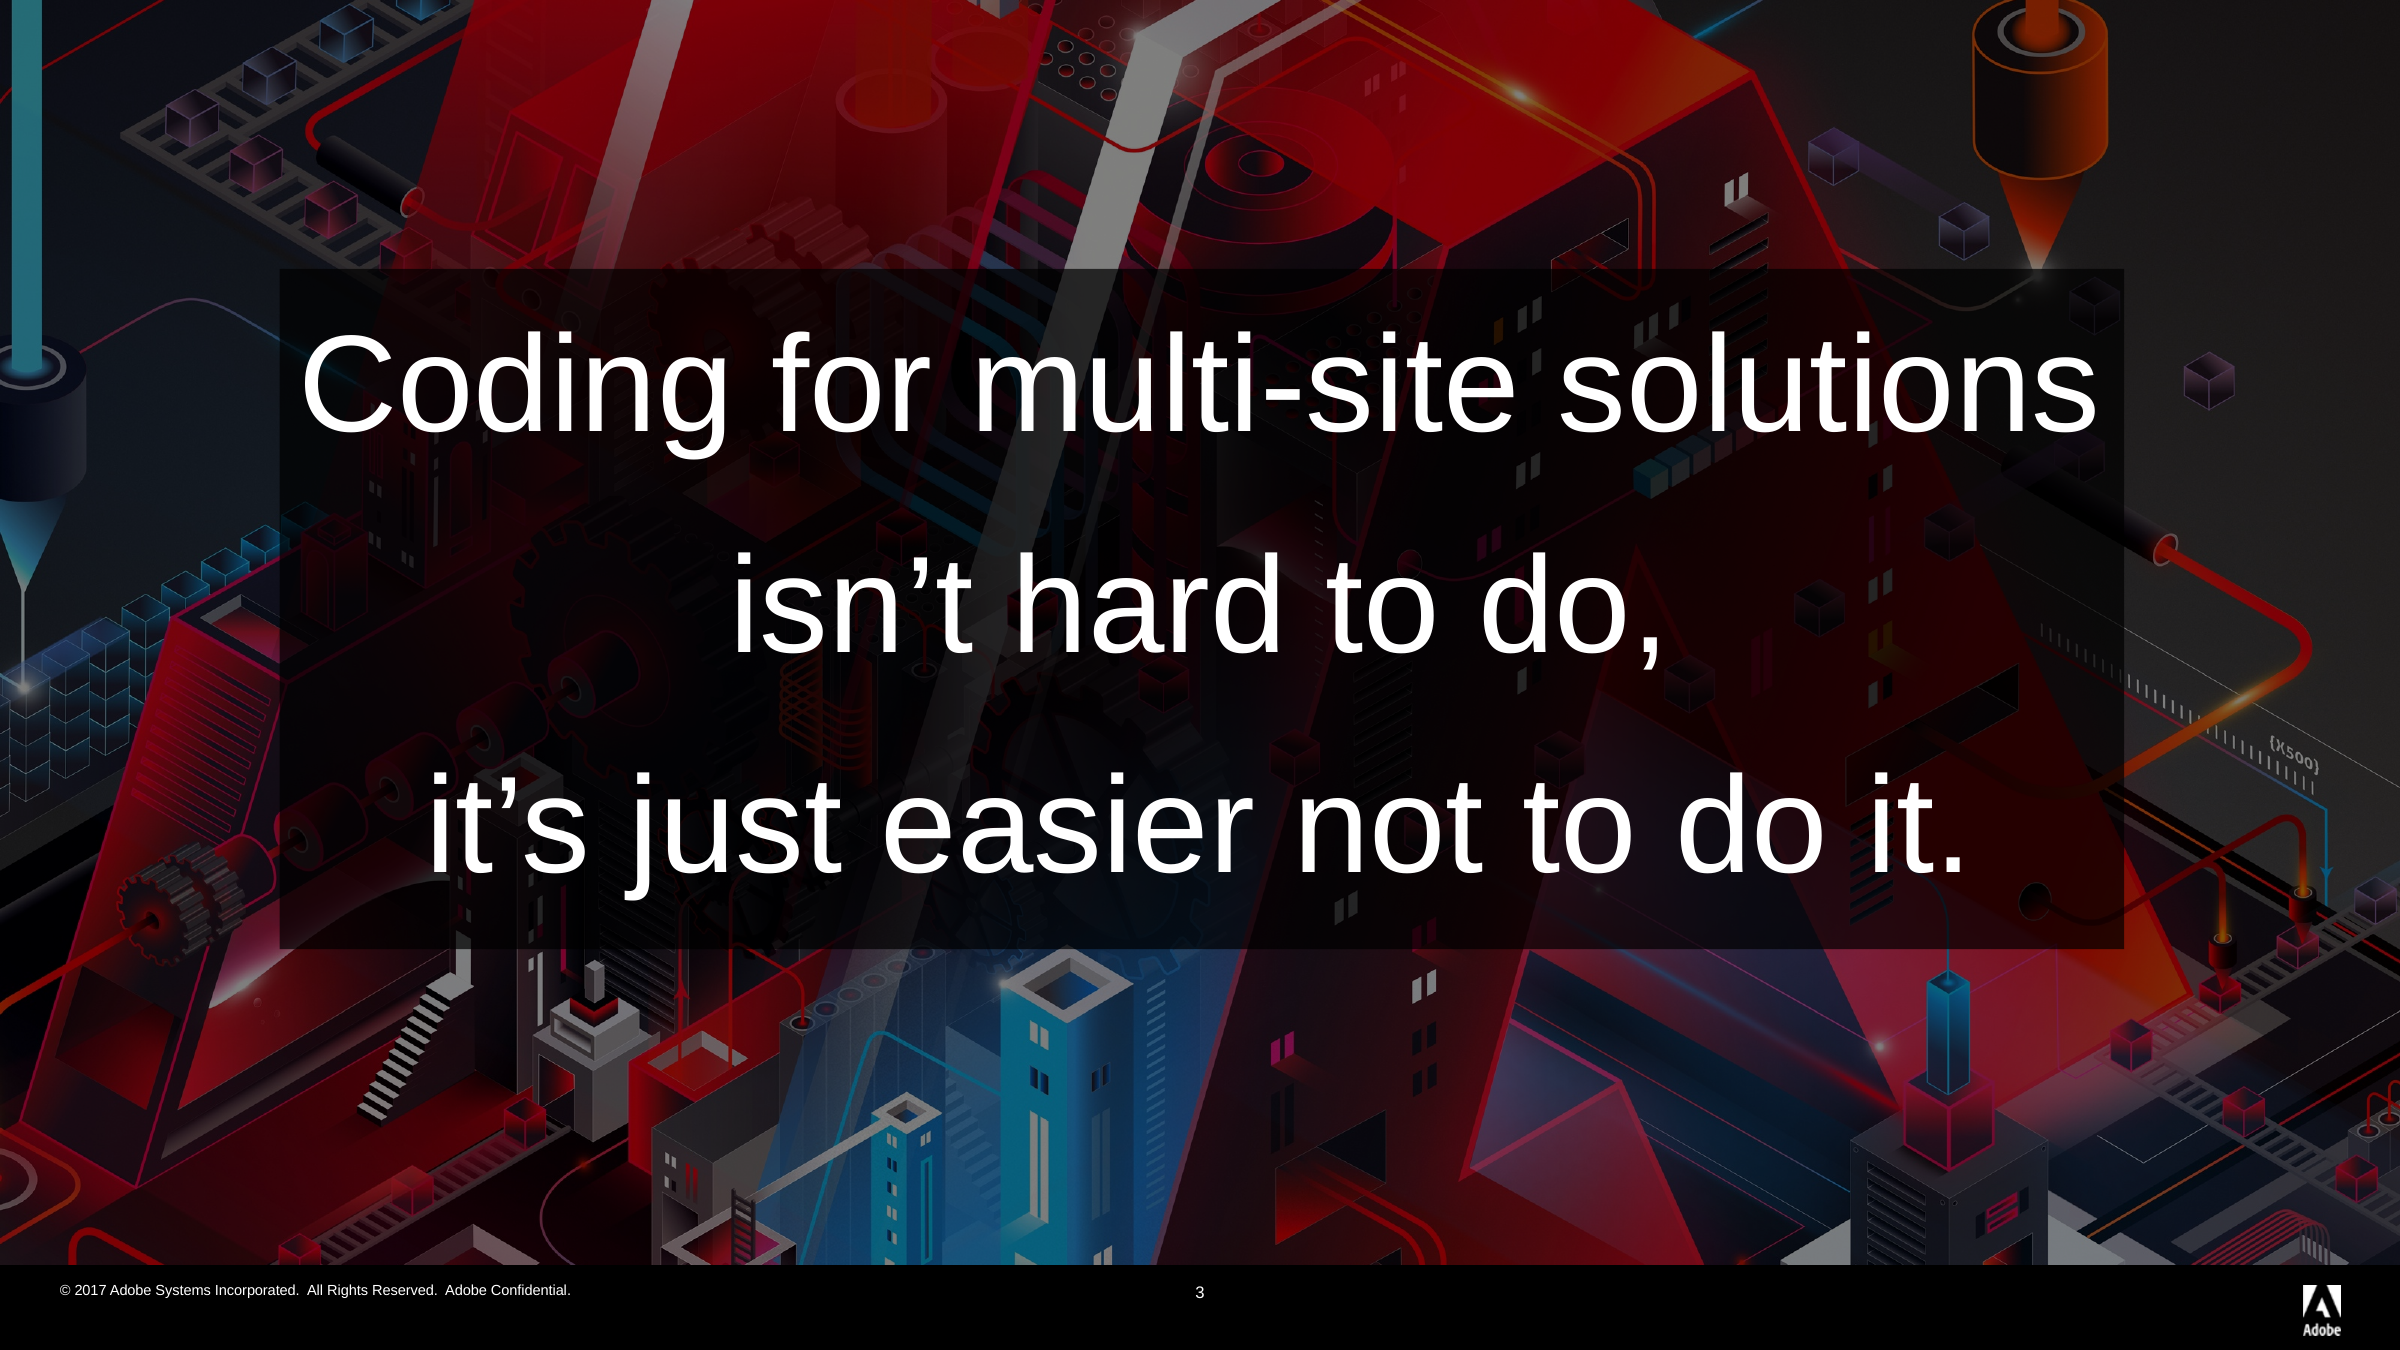

Coding for multi-site solutions

isn’t hard to do,

it’s just easier not to do it.
3